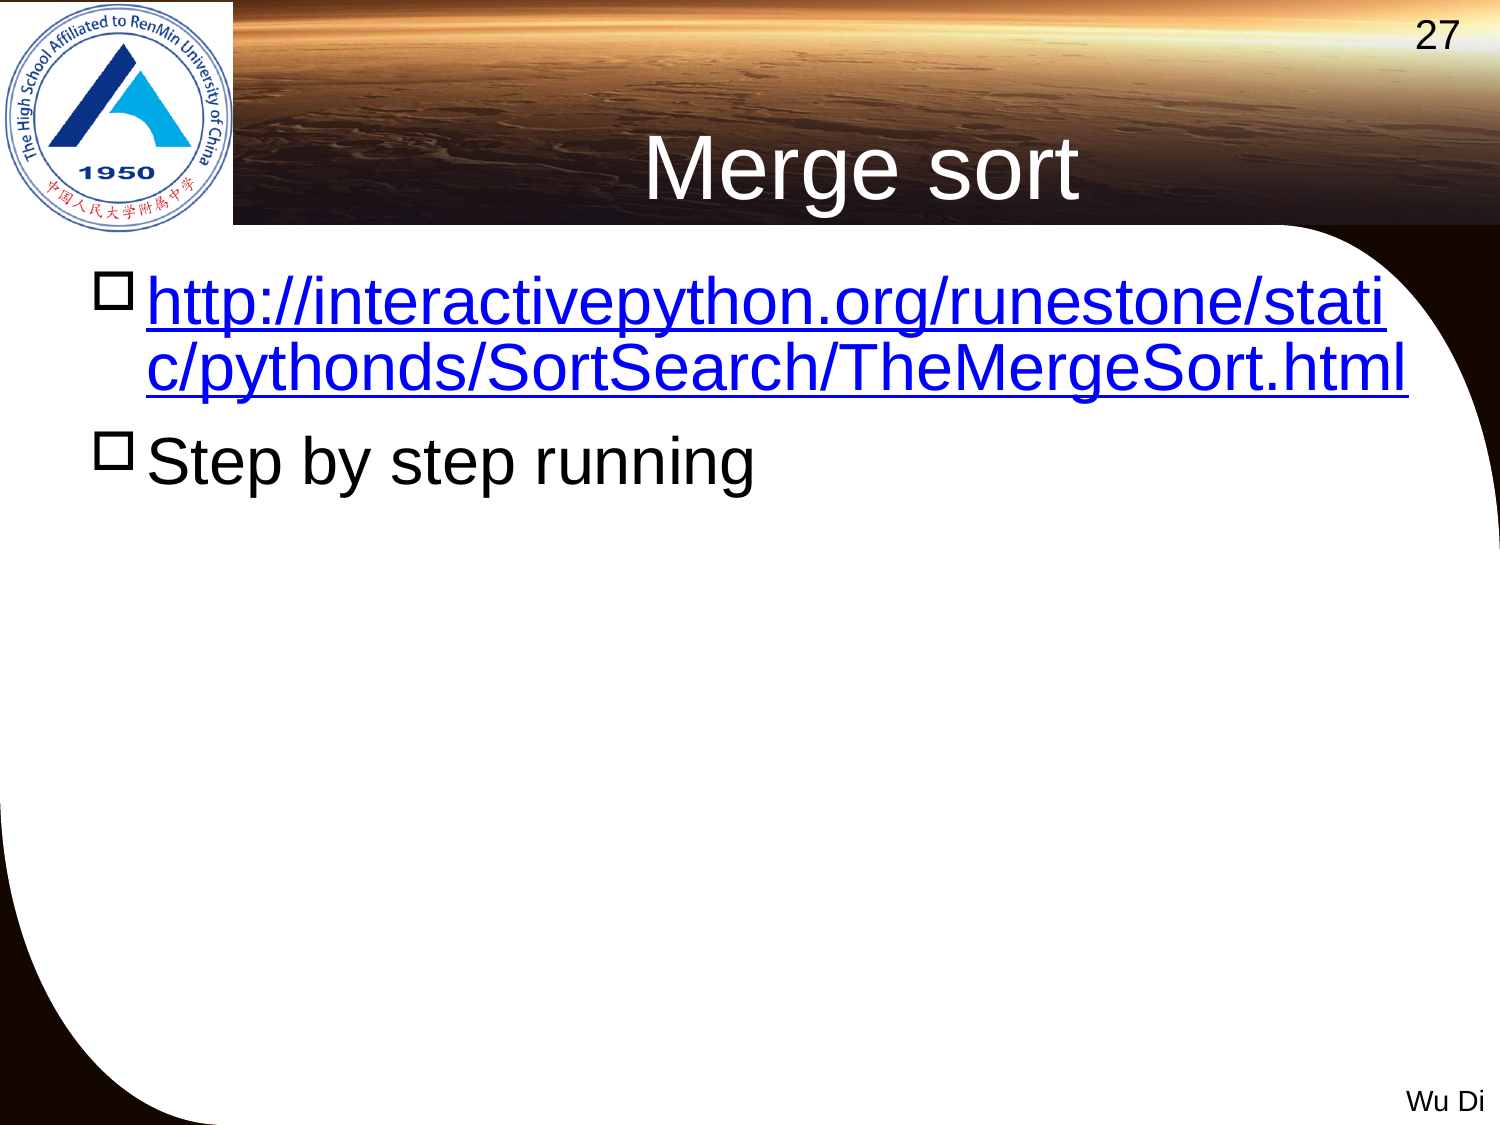

# Merge sort
http://interactivepython.org/runestone/static/pythonds/SortSearch/TheMergeSort.html
Step by step running